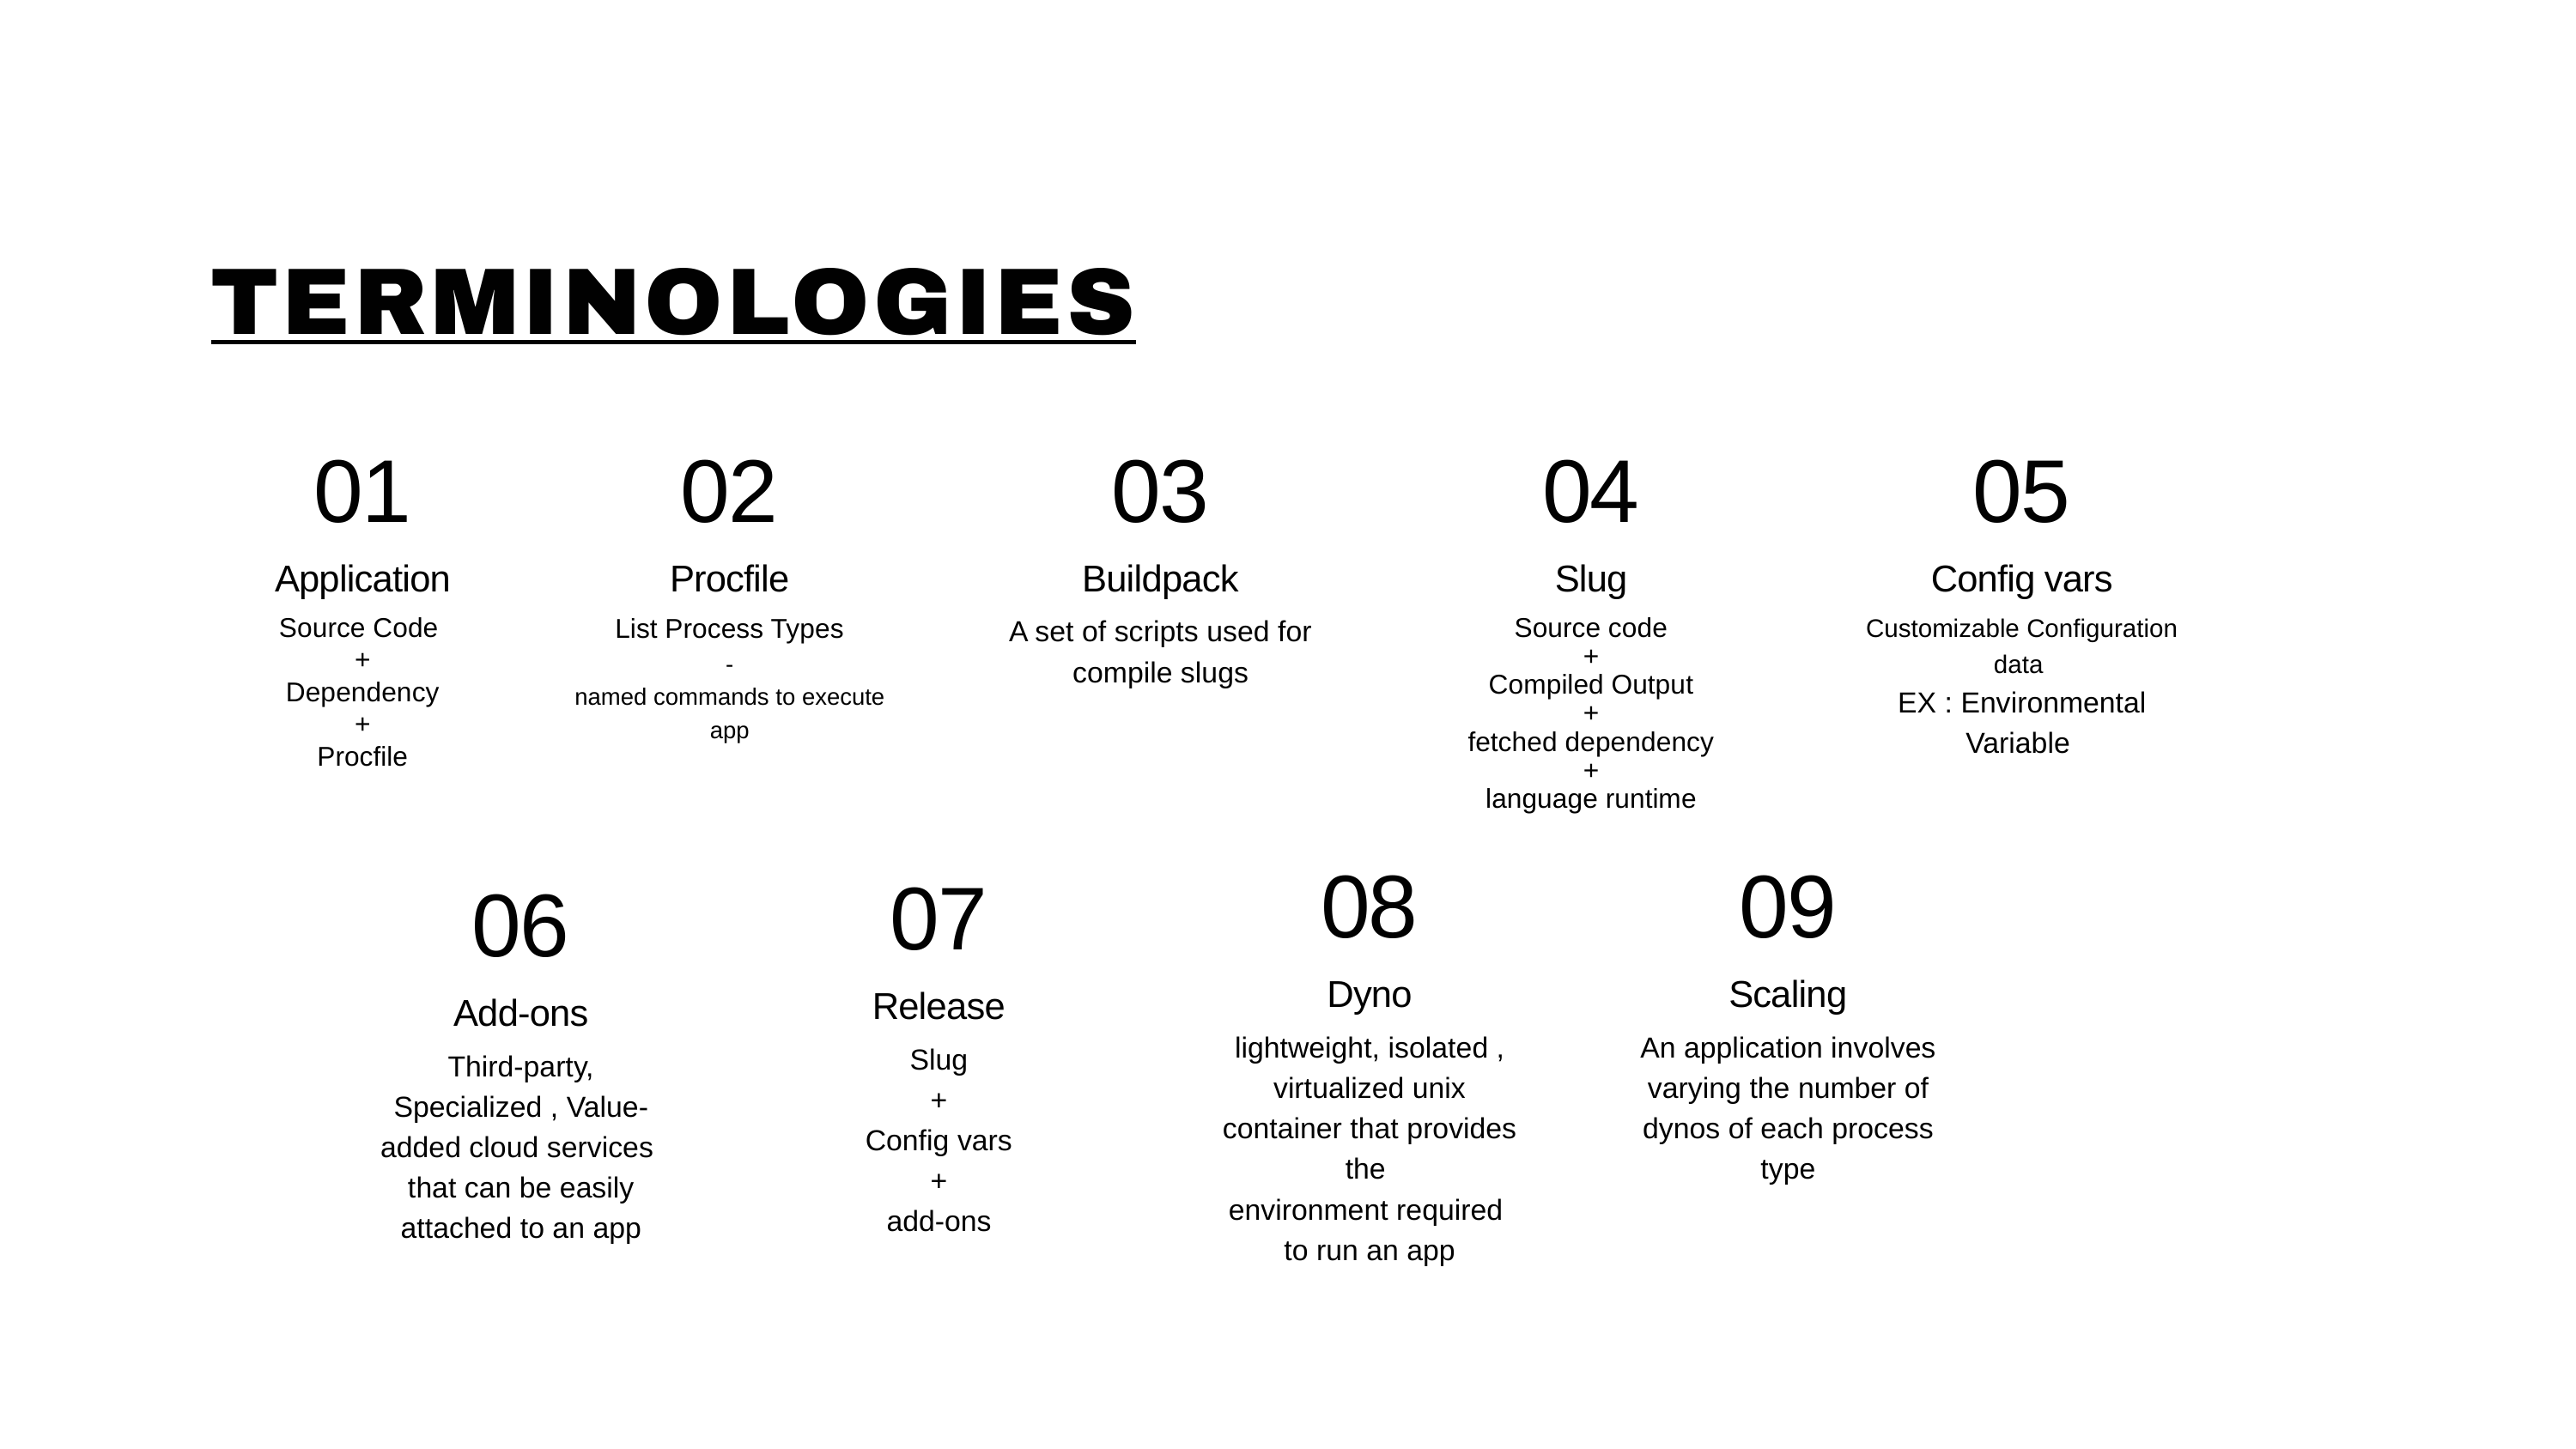

TERMINOLOGIES
01
02
03
04
05
Application
Procfile
Buildpack
Slug
Config vars
List Process Types
-
named commands to execute app
A set of scripts used for compile slugs
Customizable Configuration data
EX : Environmental Variable

Source Code
+
Dependency
+
Procfile
Source code
+
Compiled Output
+
fetched dependency
+
language runtime
08
09
07
06
Dyno
Scaling
Release
Add-ons
lightweight, isolated , virtualized unix container that provides the
environment required
to run an app
An application involves varying the number of dynos of each process type
Slug
+
Config vars
+
add-ons
Third-party, Specialized , Value-added cloud services
that can be easily
attached to an app